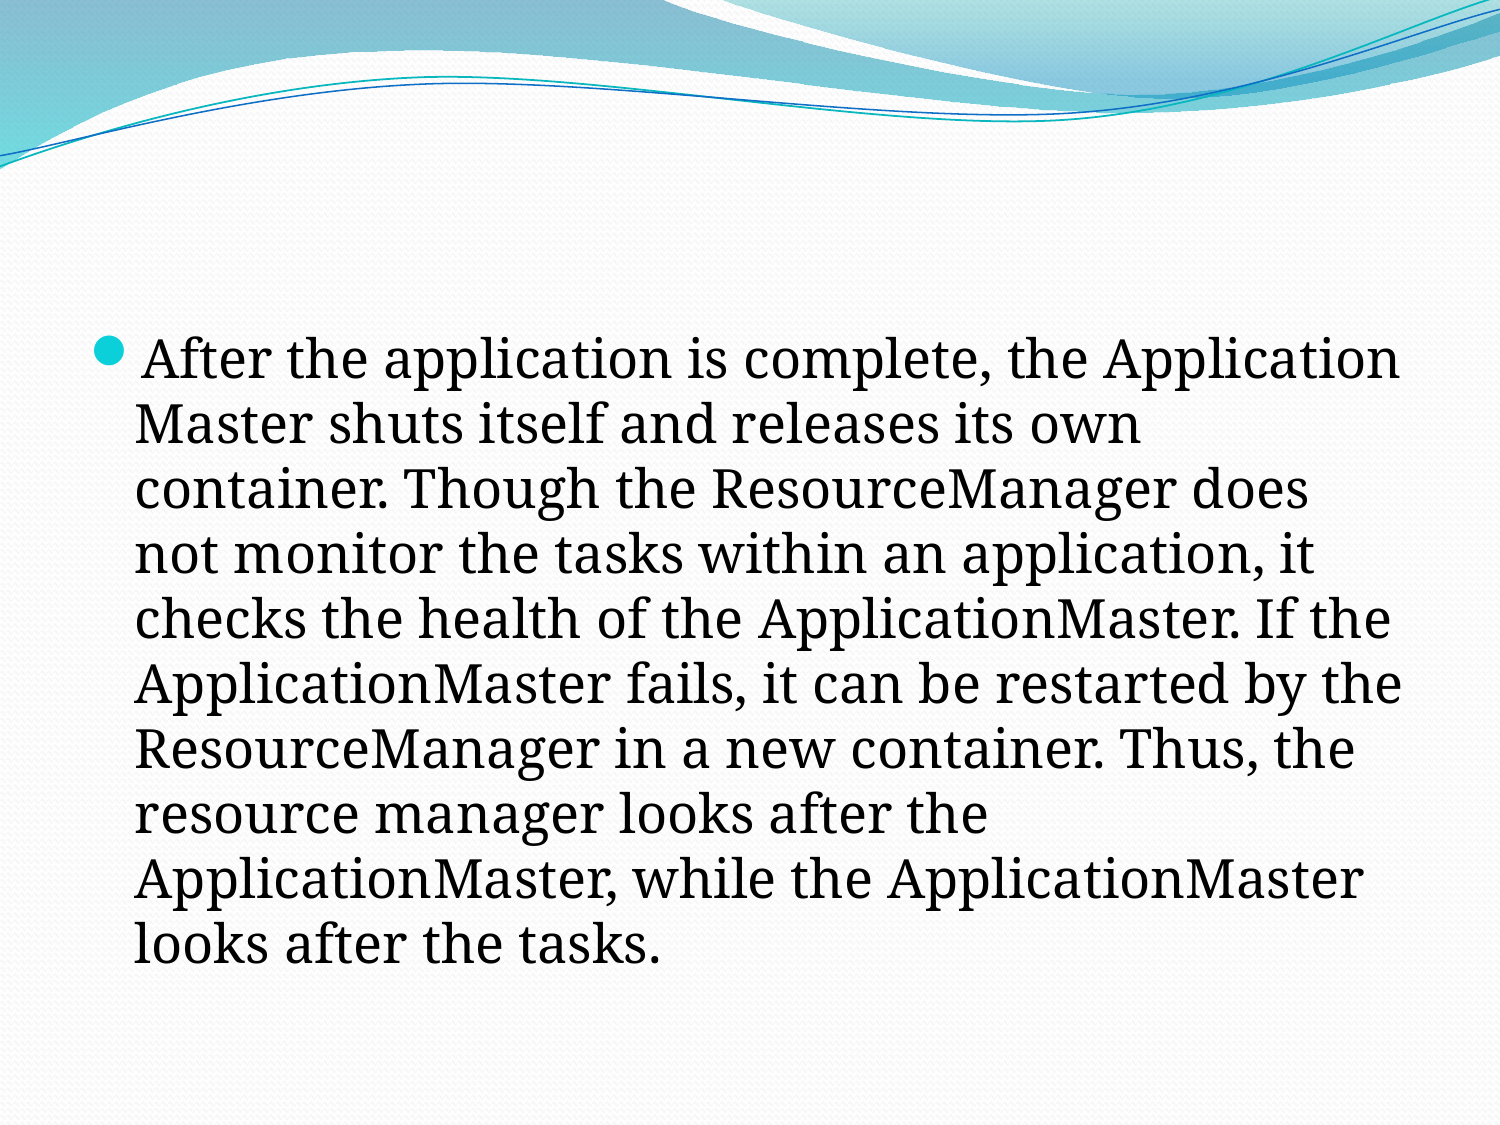

#
After the application is complete, the Application Master shuts itself and releases its own container. Though the ResourceManager does not monitor the tasks within an application, it checks the health of the ApplicationMaster. If the ApplicationMaster fails, it can be restarted by the ResourceManager in a new container. Thus, the resource manager looks after the ApplicationMaster, while the ApplicationMaster looks after the tasks.